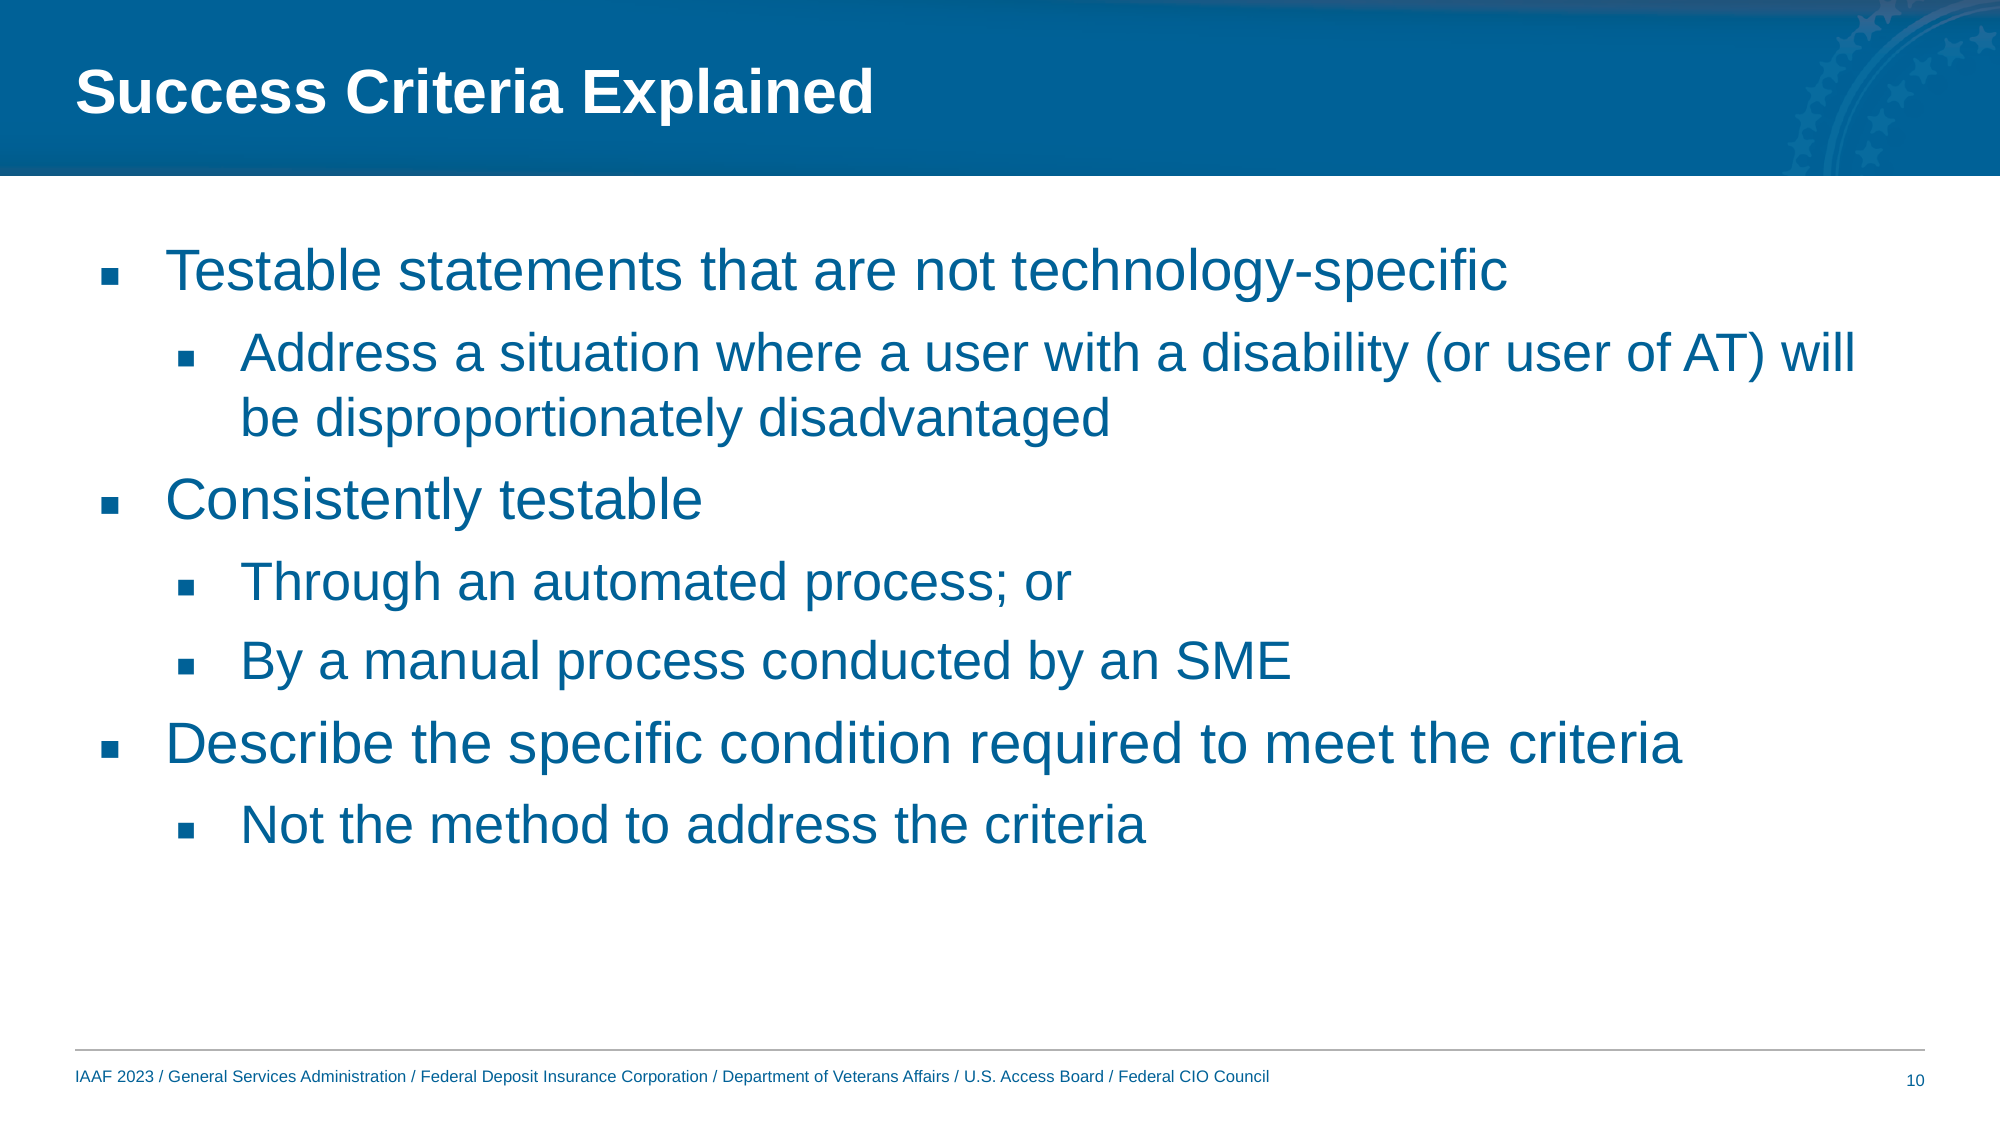

# Success Criteria Explained
Testable statements that are not technology-specific
Address a situation where a user with a disability (or user of AT) will be disproportionately disadvantaged
Consistently testable
Through an automated process; or
By a manual process conducted by an SME
Describe the specific condition required to meet the criteria
Not the method to address the criteria
10